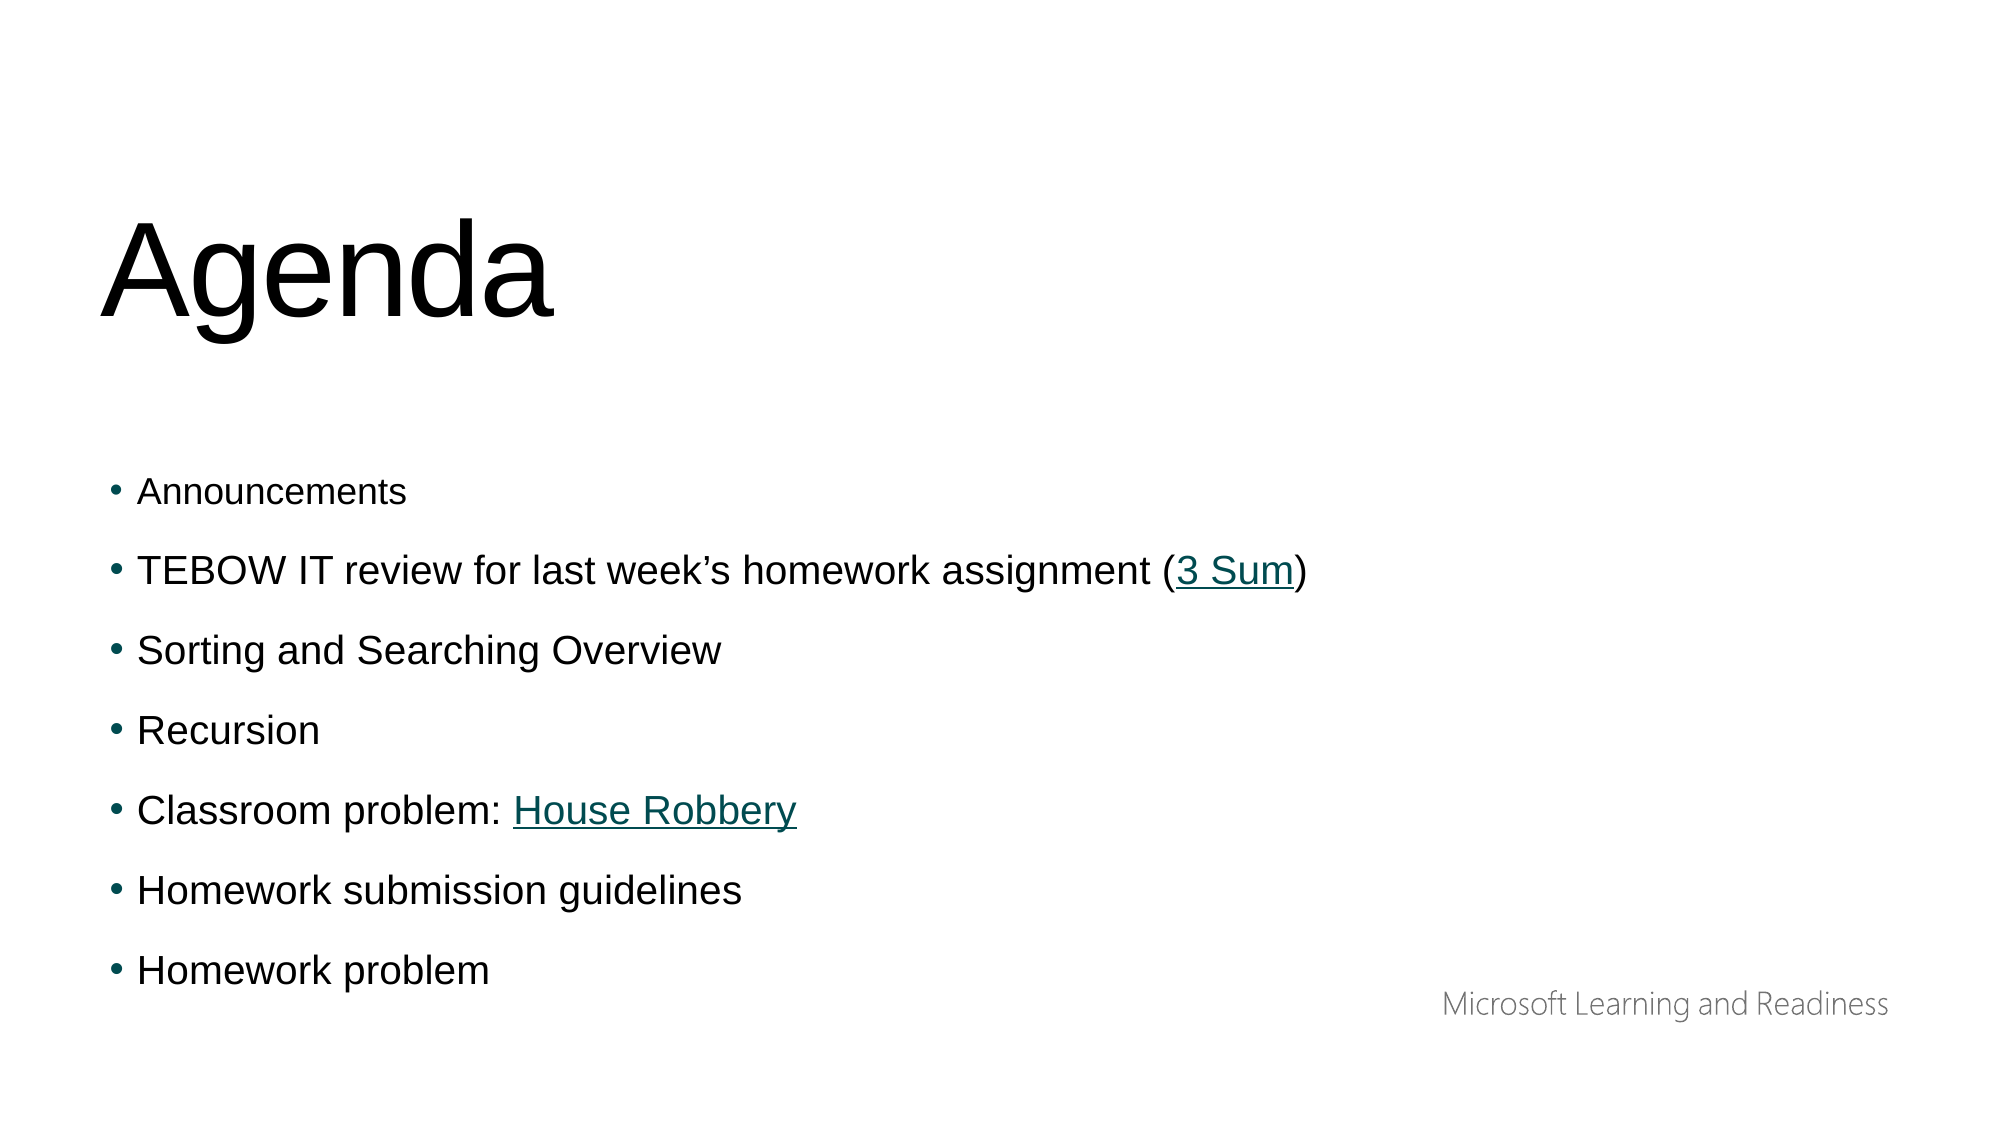

Agenda
Announcements
TEBOW IT review for last week’s homework assignment (3 Sum)
Sorting and Searching Overview
Recursion
Classroom problem: House Robbery
Homework submission guidelines
Homework problem